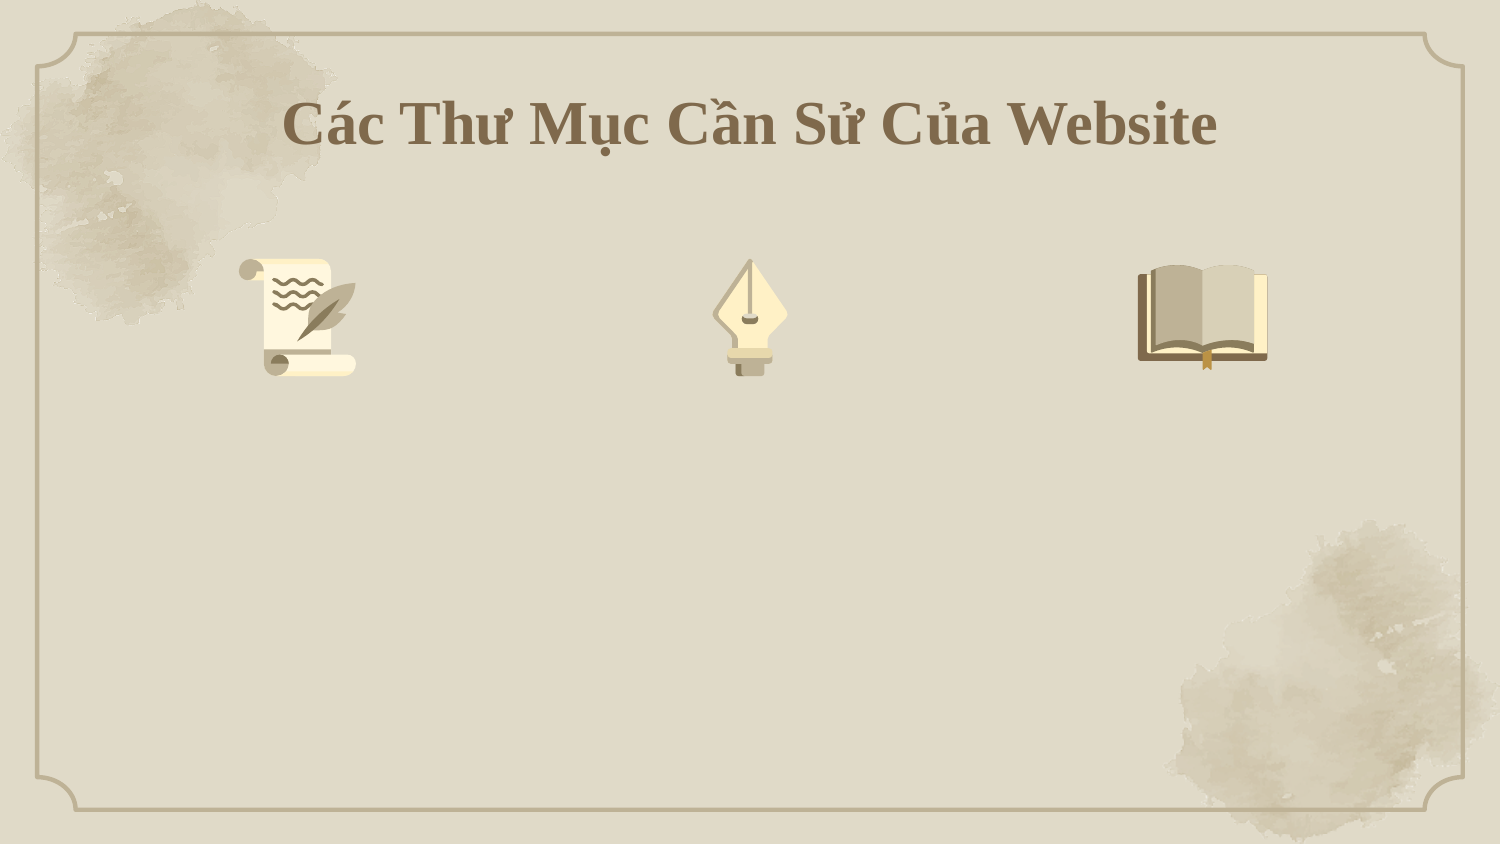

Các Thư Mục Cần Sử Của Website